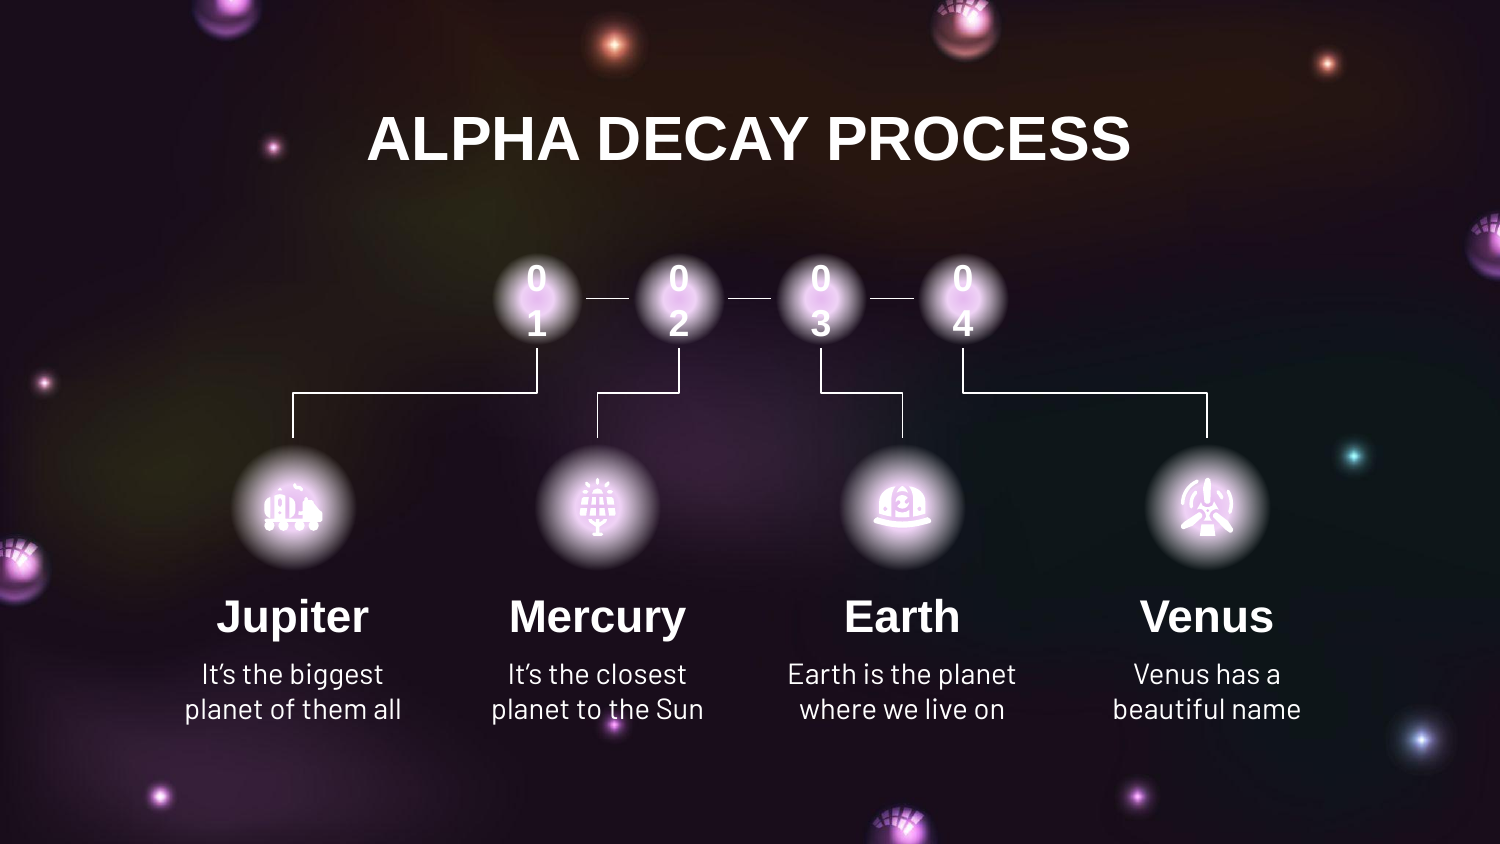

# ALPHA DECAY PROCESS
01
02
03
04

Jupiter
Mercury
Earth
Venus
It’s the biggest planet of them all
It’s the closest planet to the Sun
Earth is the planet where we live on
Venus has a beautiful name